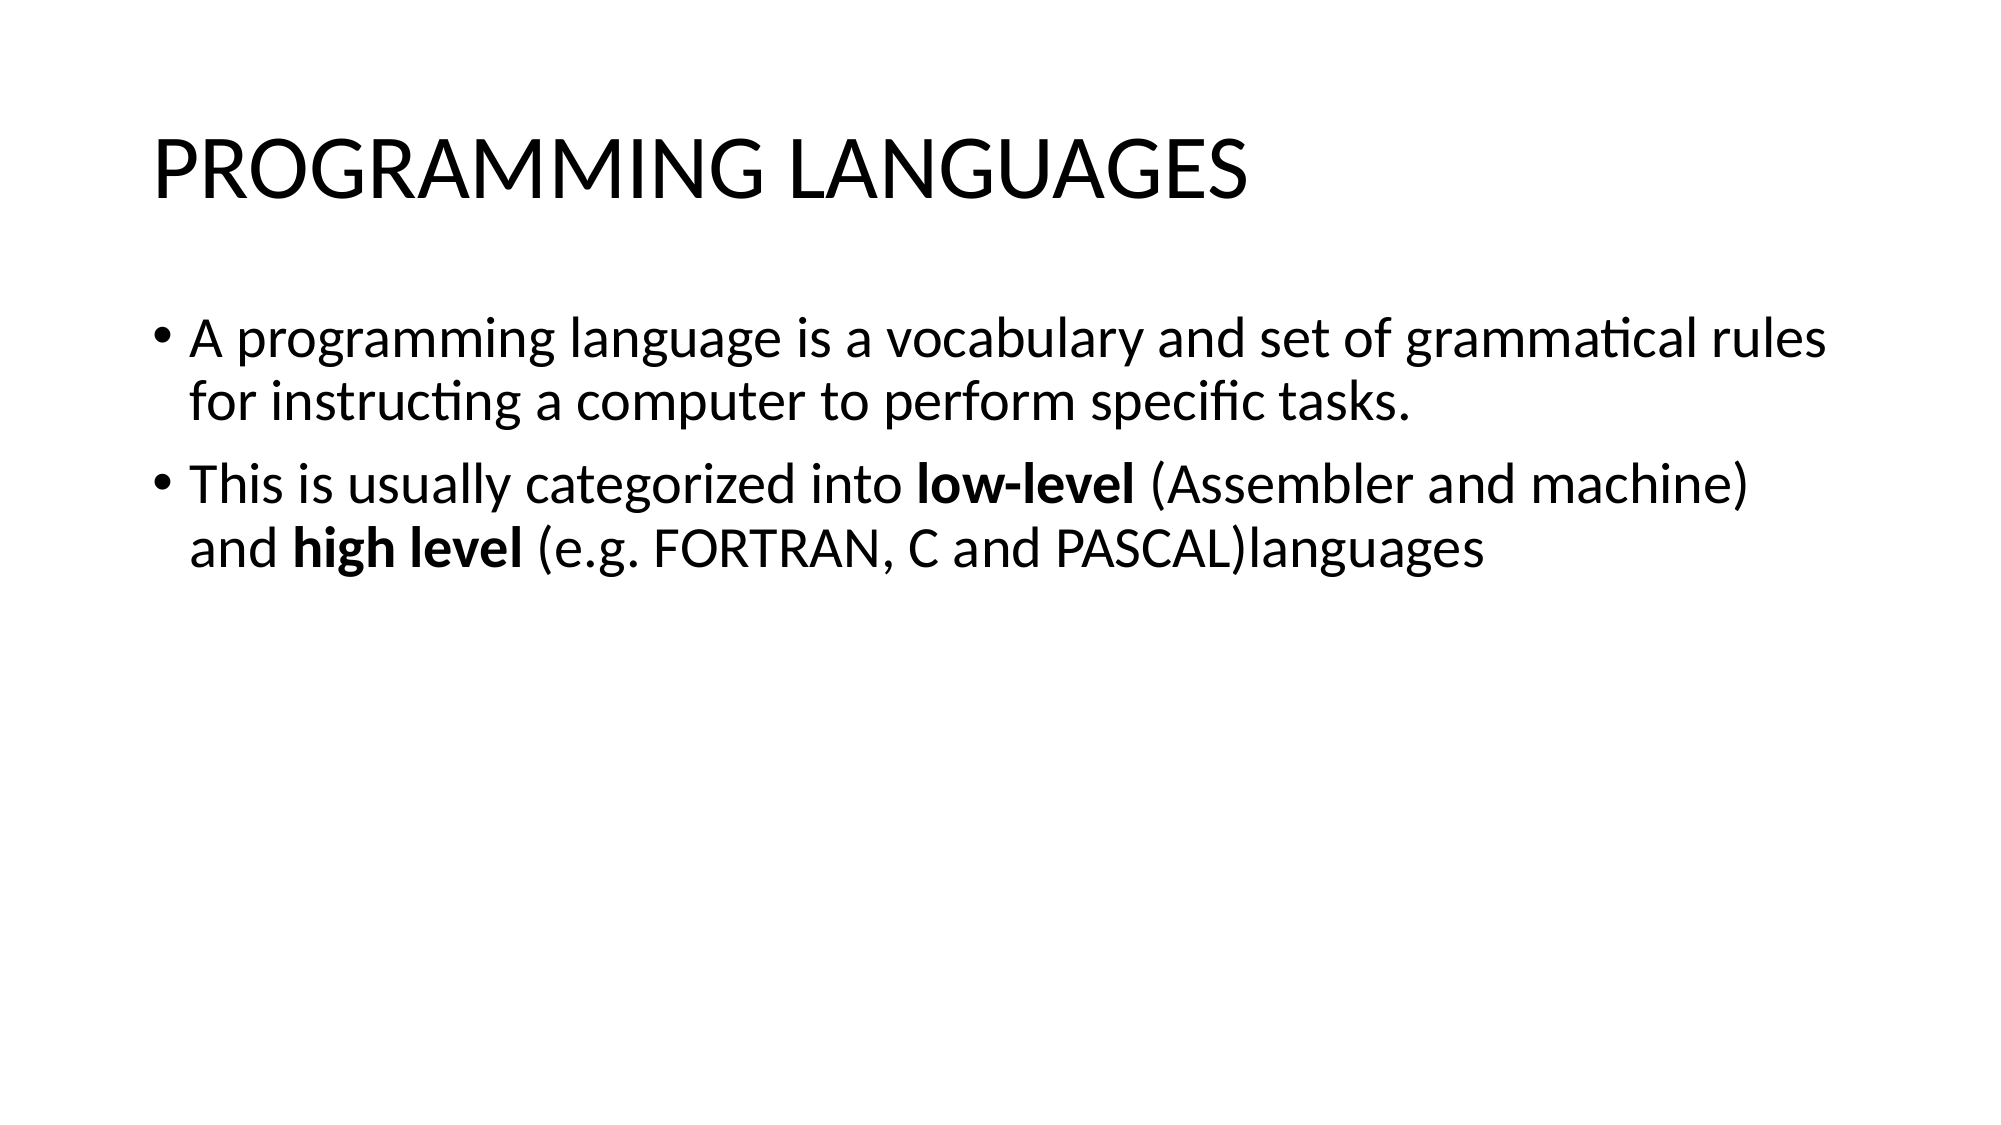

# PROGRAMMING LANGUAGES
A programming language is a vocabulary and set of grammatical rules for instructing a computer to perform specific tasks.
This is usually categorized into low-level (Assembler and machine) and high level (e.g. FORTRAN, C and PASCAL)languages